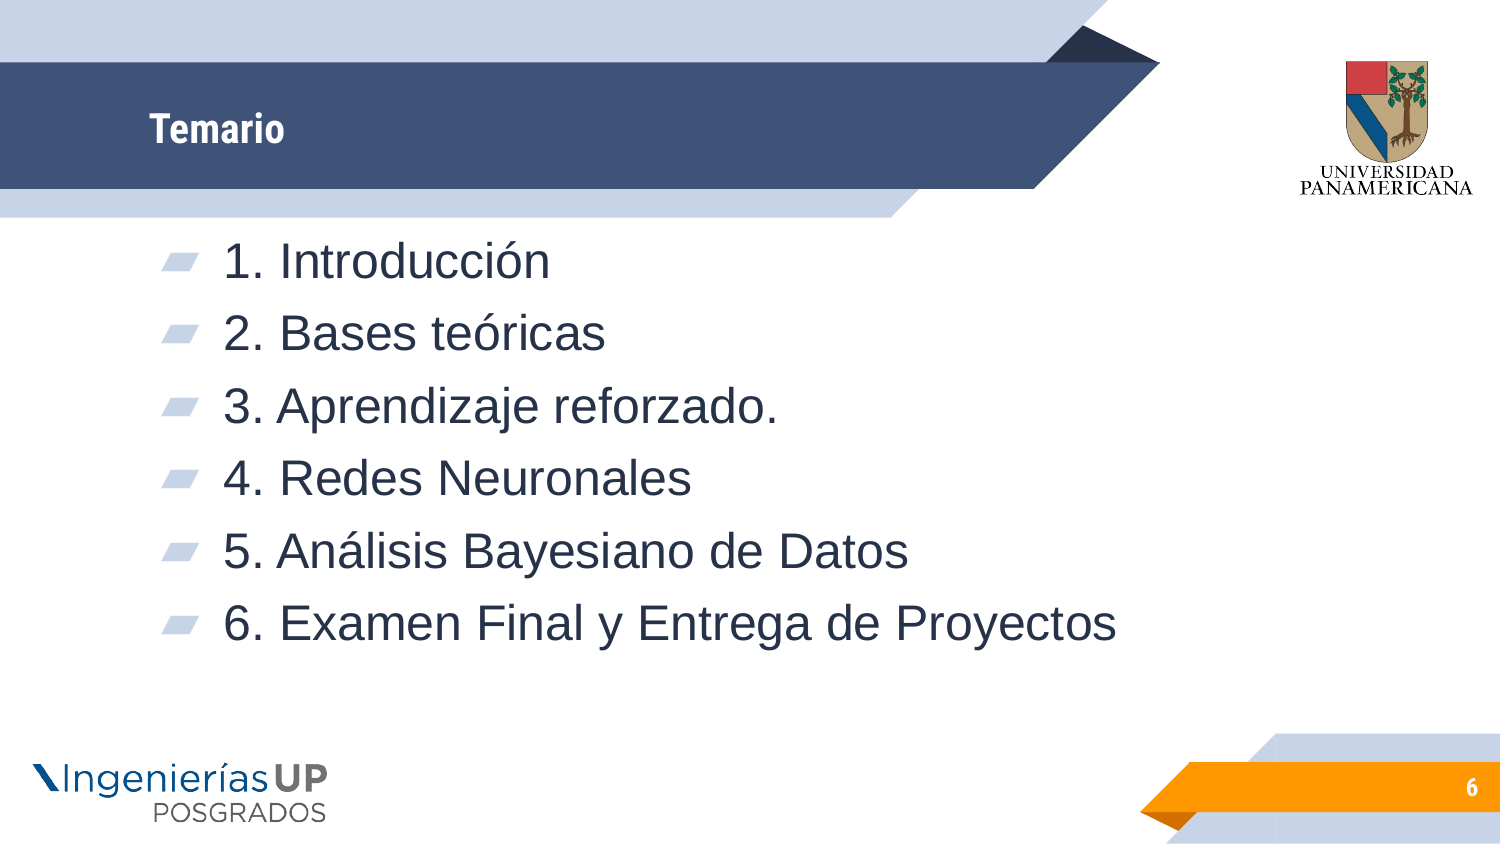

# Temario
1. Introducción
2. Bases teóricas
3. Aprendizaje reforzado.
4. Redes Neuronales
5. Análisis Bayesiano de Datos
6. Examen Final y Entrega de Proyectos

6